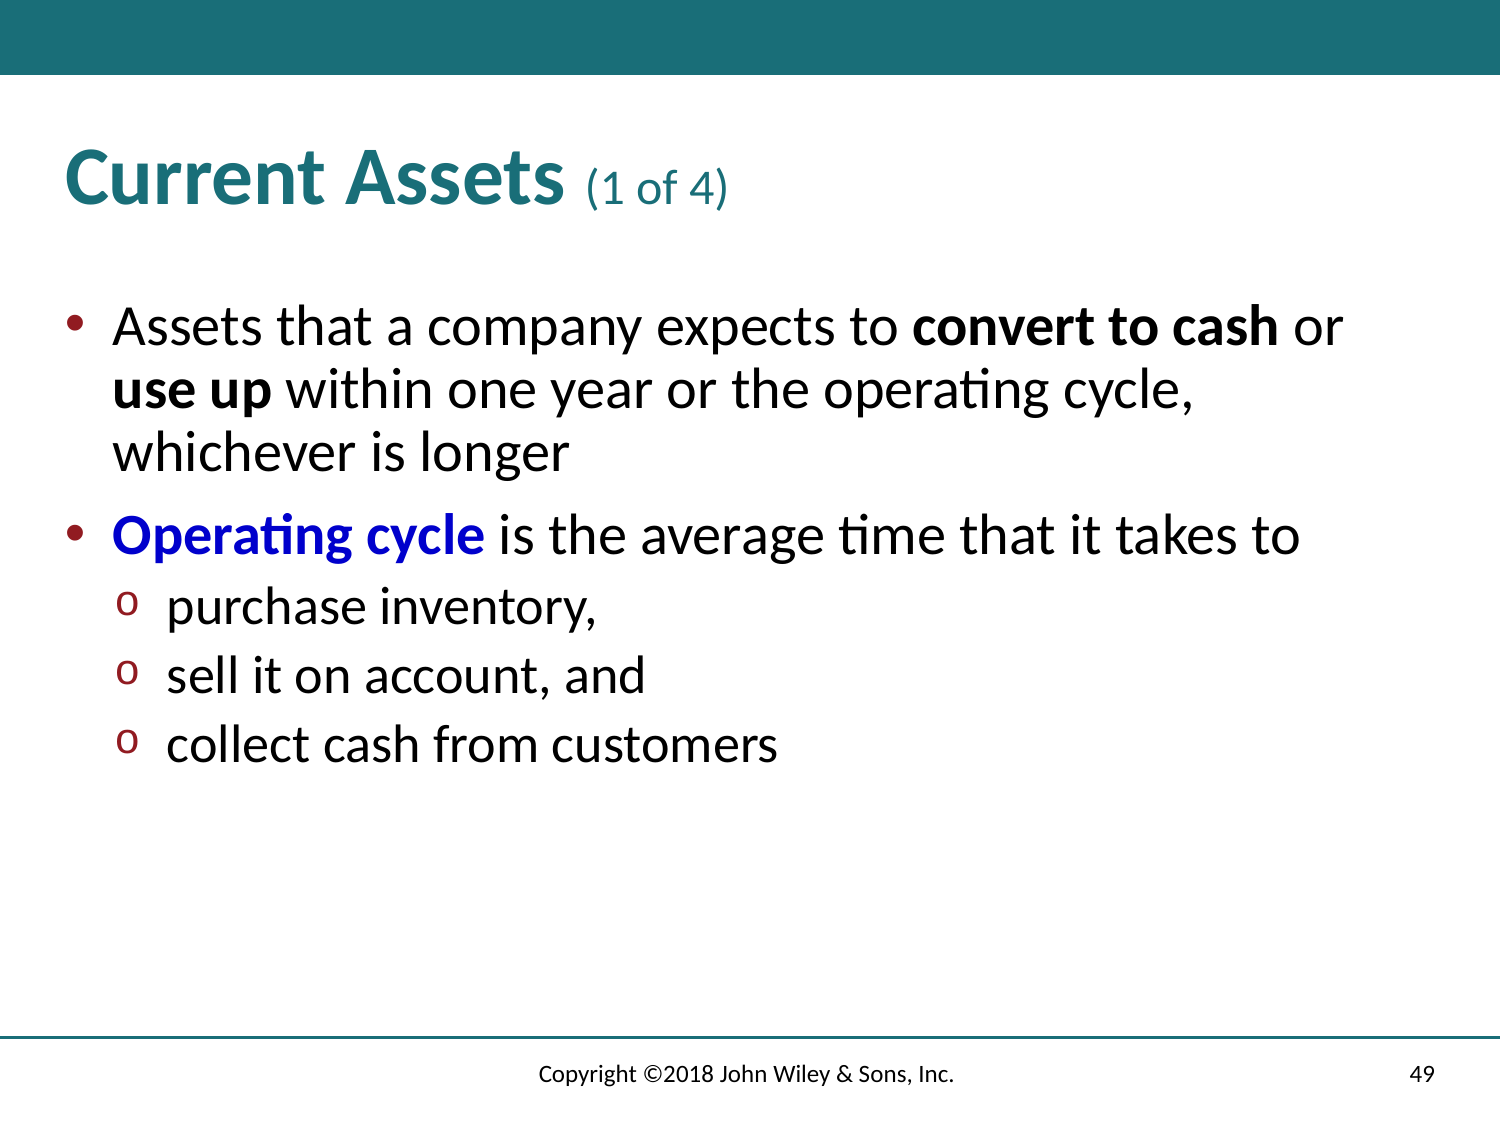

# Current Assets (1 of 4)
Assets that a company expects to convert to cash or use up within one year or the operating cycle, whichever is longer
Operating cycle is the average time that it takes to
purchase inventory,
sell it on account, and
collect cash from customers
Copyright ©2018 John Wiley & Sons, Inc.
49